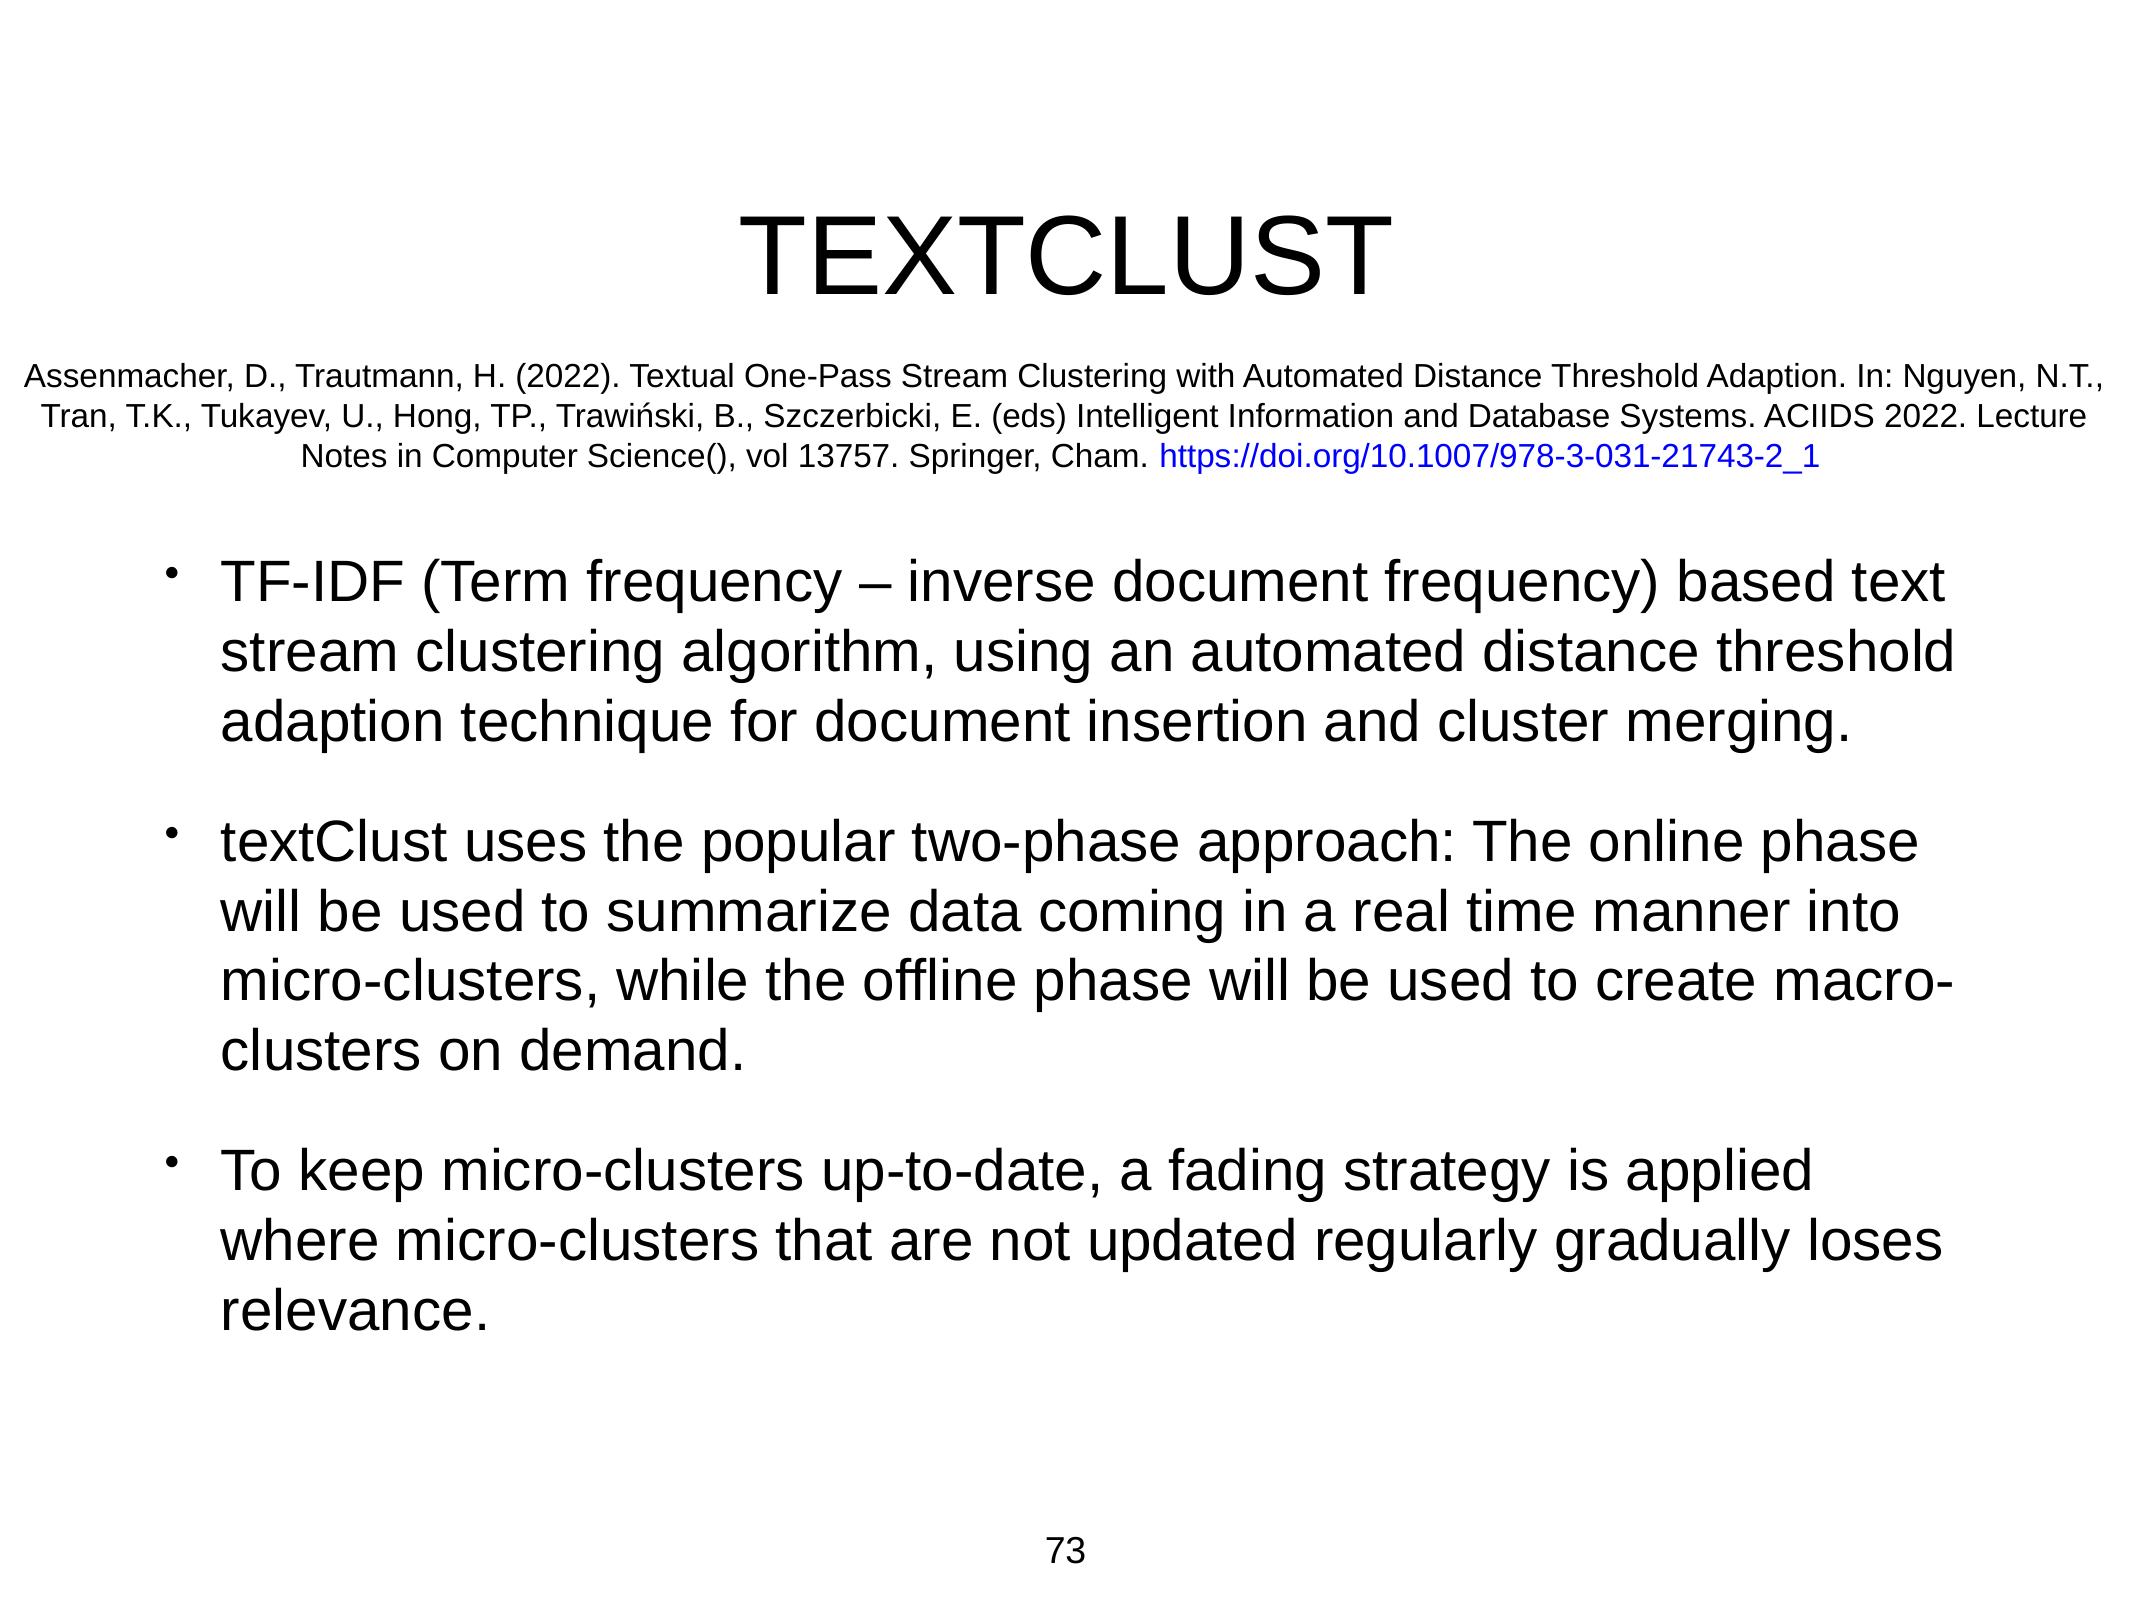

# TEXTCLUST
Assenmacher, D., Trautmann, H. (2022). Textual One-Pass Stream Clustering with Automated Distance Threshold Adaption. In: Nguyen, N.T., Tran, T.K., Tukayev, U., Hong, TP., Trawiński, B., Szczerbicki, E. (eds) Intelligent Information and Database Systems. ACIIDS 2022. Lecture Notes in Computer Science(), vol 13757. Springer, Cham. https://doi.org/10.1007/978-3-031-21743-2_1
TF-IDF (Term frequency – inverse document frequency) based text stream clustering algorithm, using an automated distance threshold adaption technique for document insertion and cluster merging.
textClust uses the popular two-phase approach: The online phase will be used to summarize data coming in a real time manner into micro-clusters, while the offline phase will be used to create macro-clusters on demand.
To keep micro-clusters up-to-date, a fading strategy is applied where micro-clusters that are not updated regularly gradually loses relevance.
73